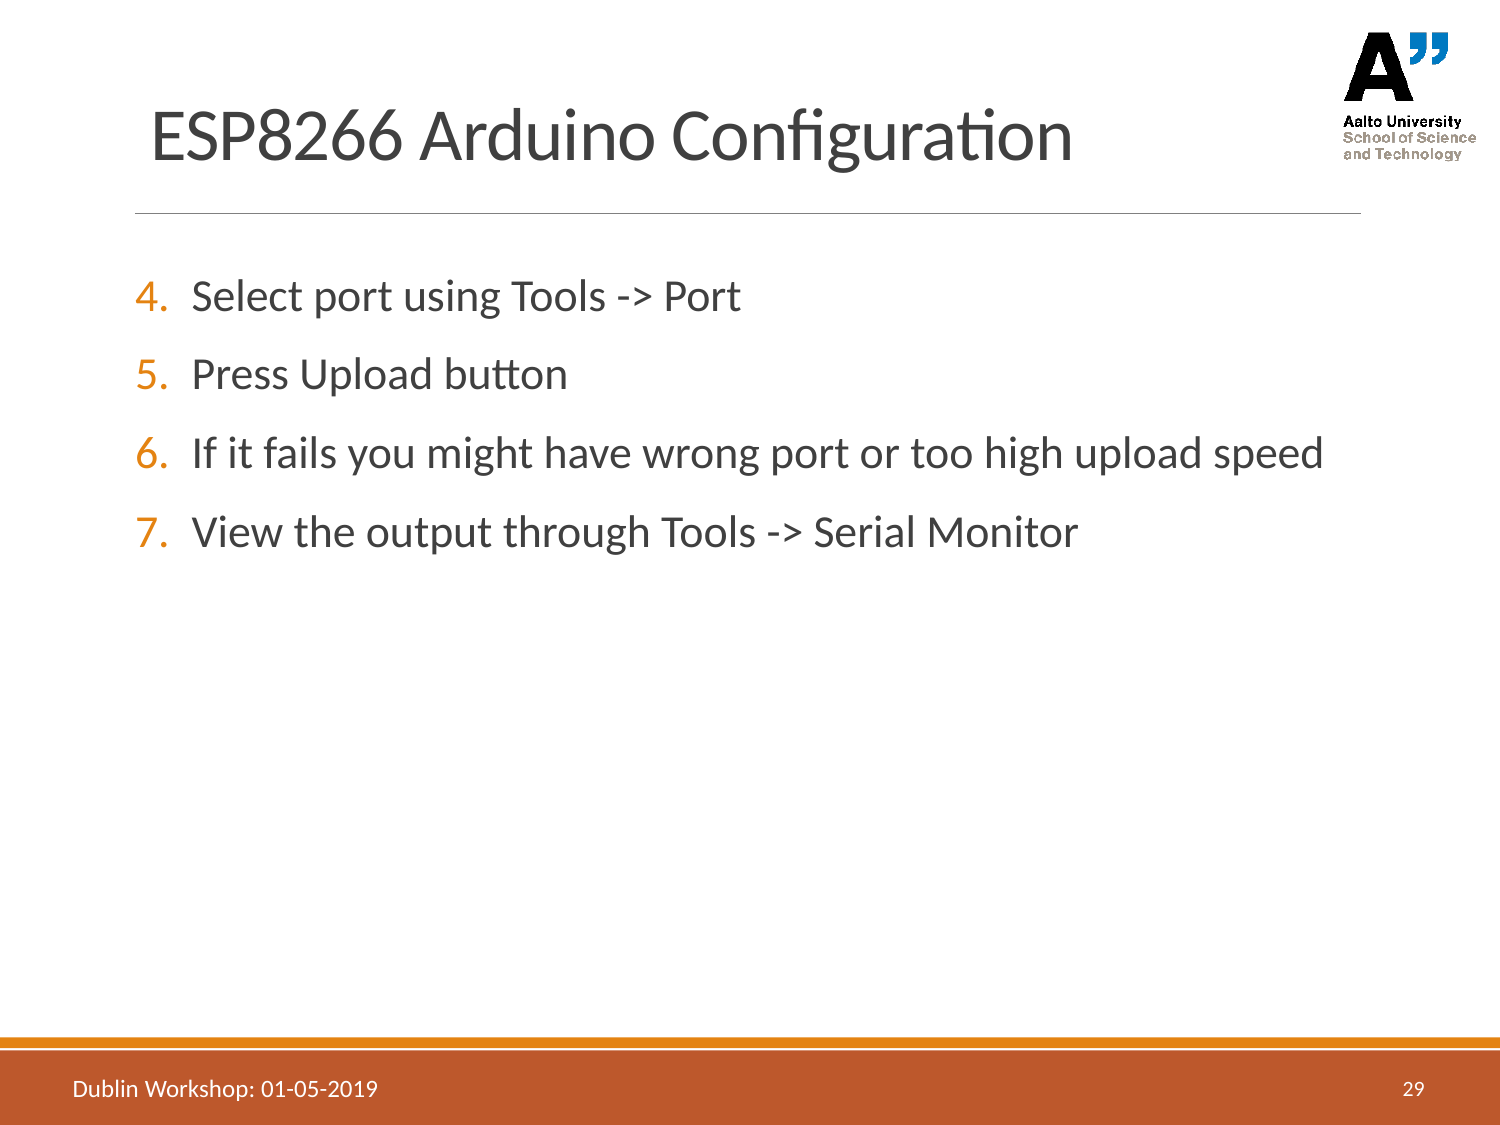

# ESP8266 Arduino Configuration
Select port using Tools -> Port
Press Upload button
If it fails you might have wrong port or too high upload speed
View the output through Tools -> Serial Monitor
Dublin Workshop: 01-05-2019
29